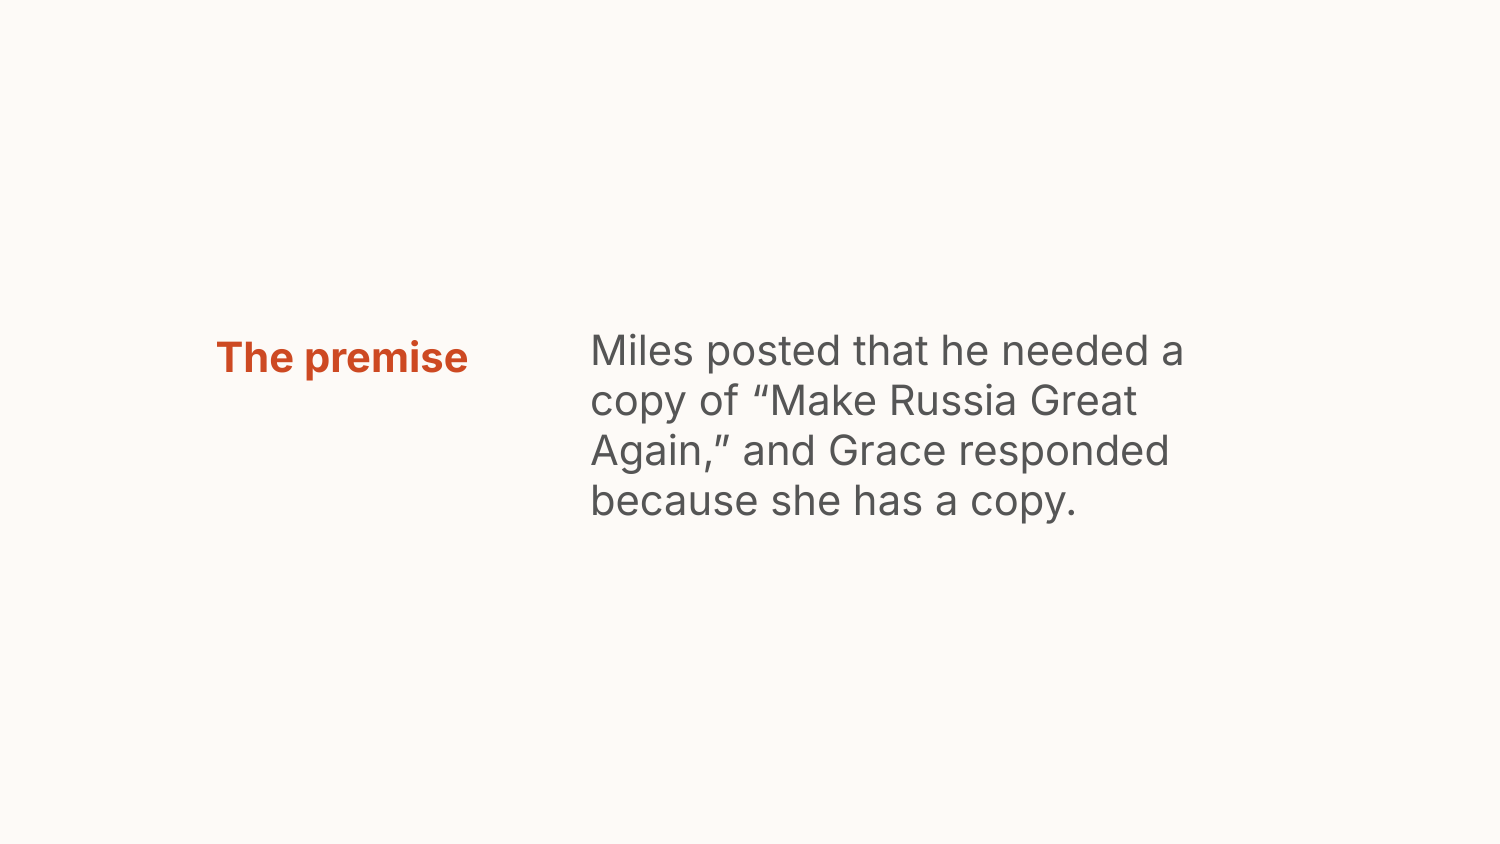

The premise
Miles posted that he needed a copy of “Make Russia Great Again,” and Grace responded because she has a copy.